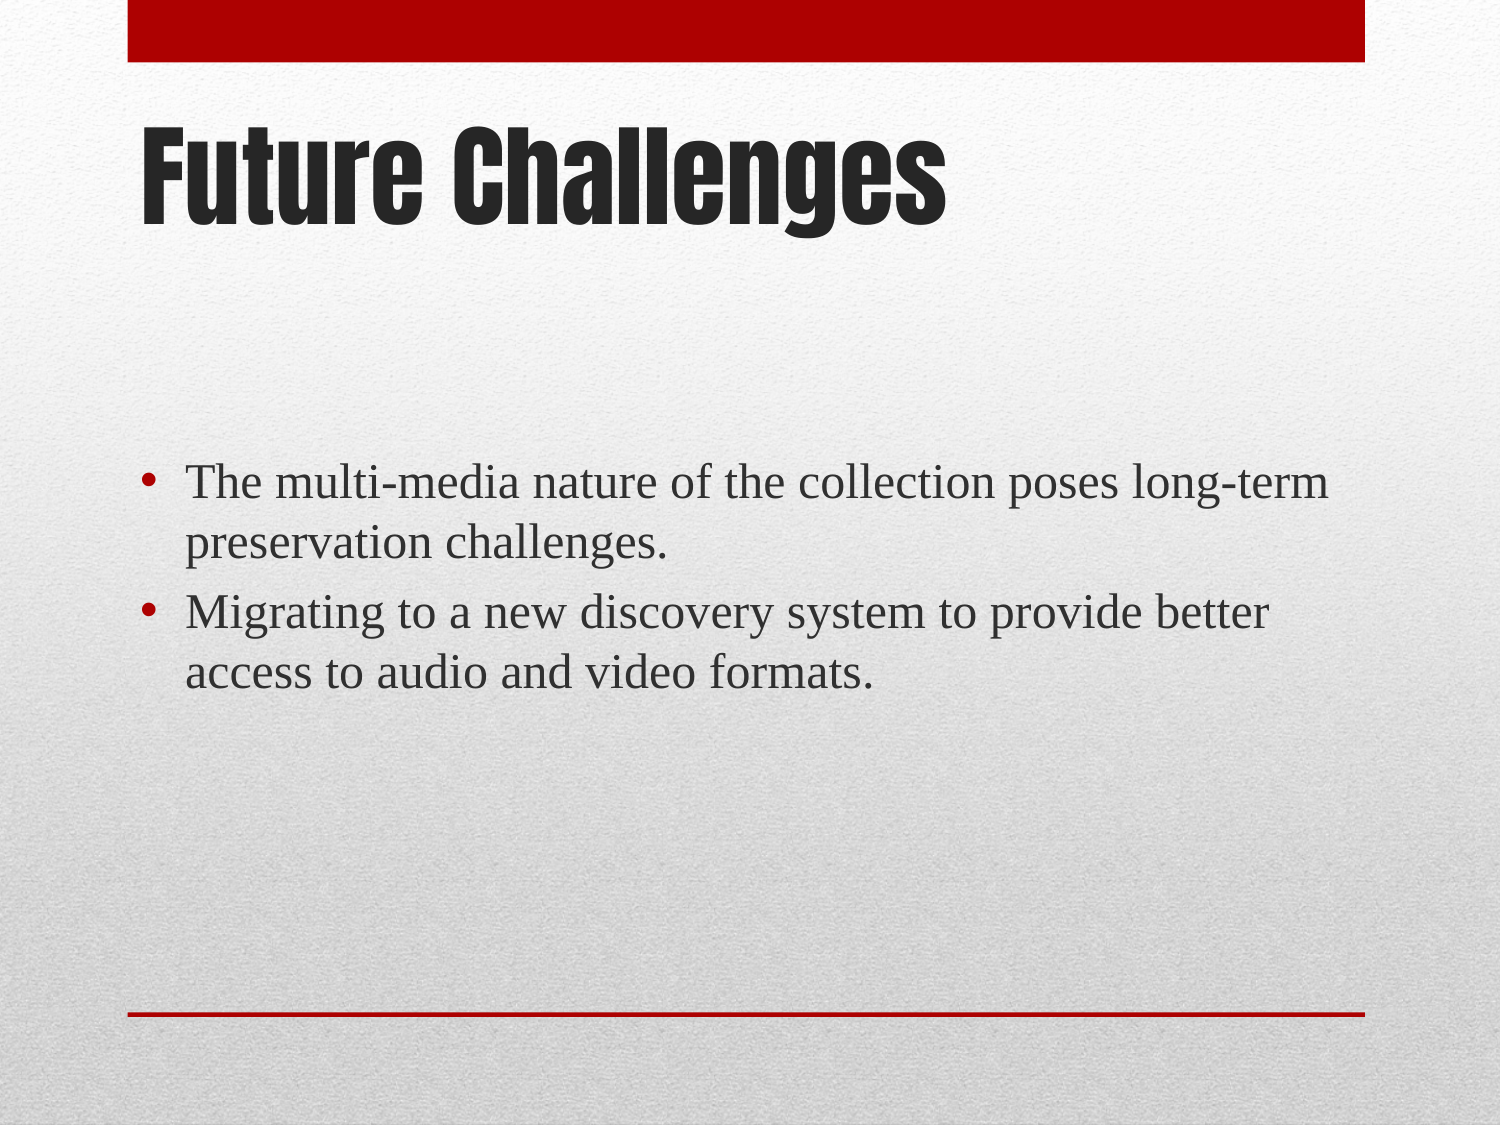

# Future Challenges
The multi-media nature of the collection poses long-term preservation challenges.
Migrating to a new discovery system to provide better access to audio and video formats.